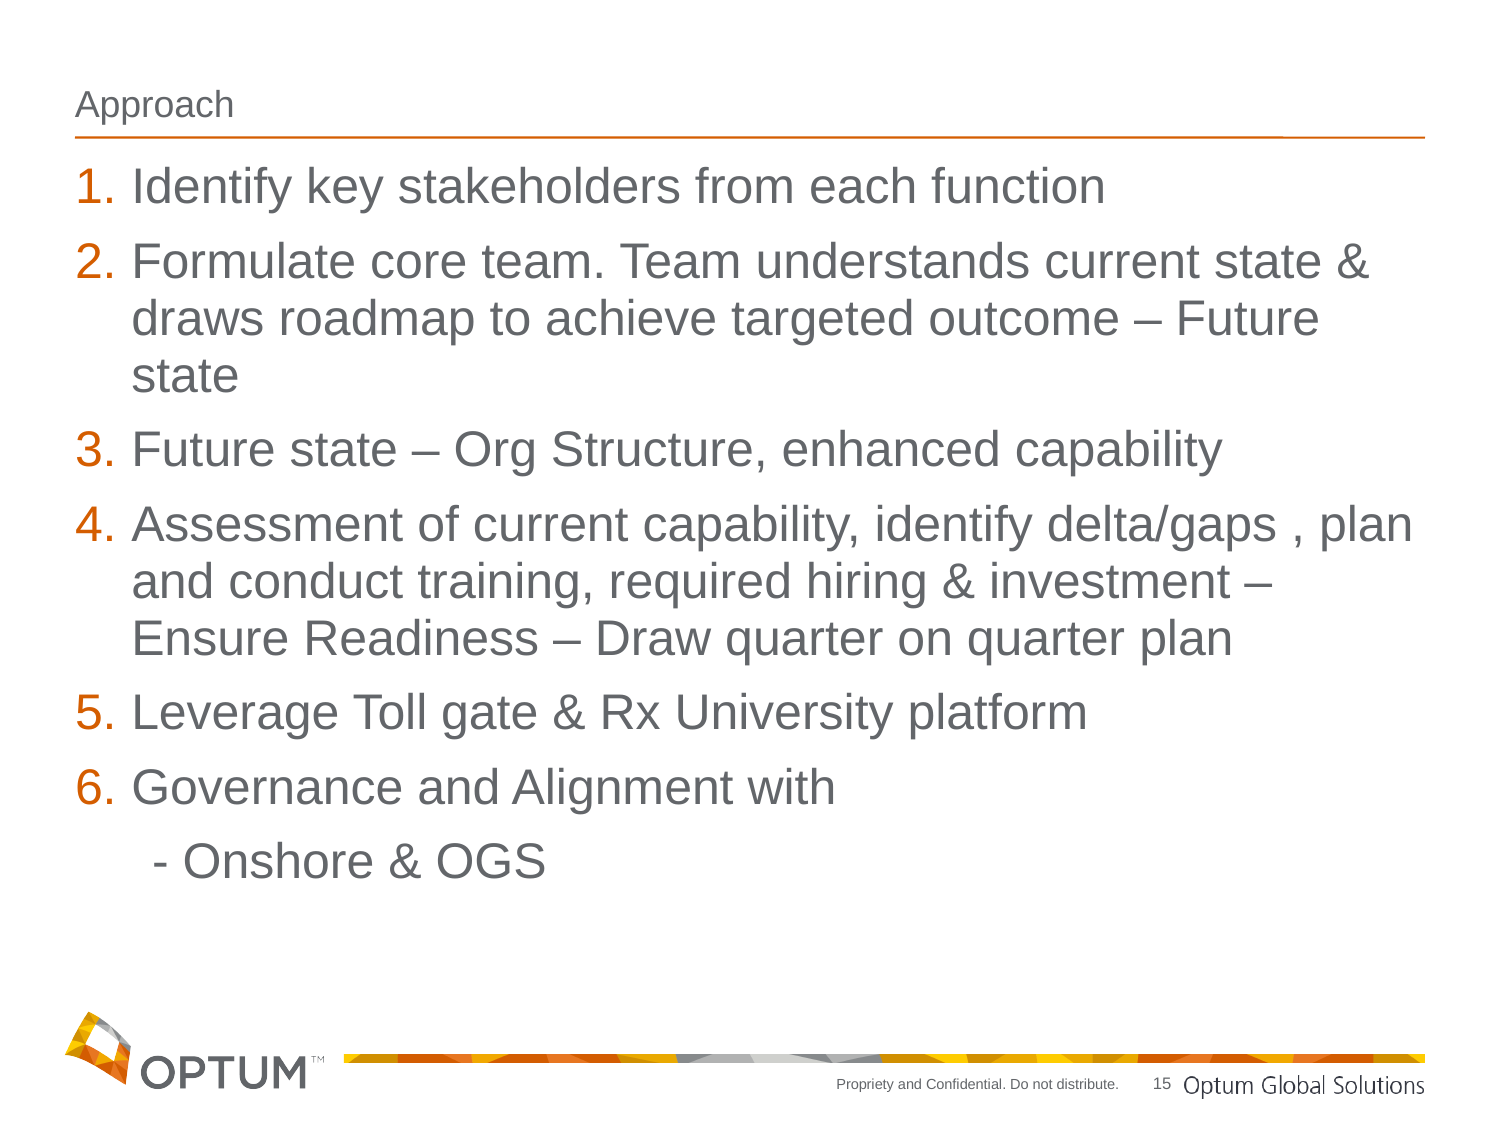

# Approach

Identify key stakeholders from each function
Formulate core team. Team understands current state & draws roadmap to achieve targeted outcome – Future state
Future state – Org Structure, enhanced capability
Assessment of current capability, identify delta/gaps , plan and conduct training, required hiring & investment – Ensure Readiness – Draw quarter on quarter plan
Leverage Toll gate & Rx University platform
Governance and Alignment with
- Onshore & OGS
15